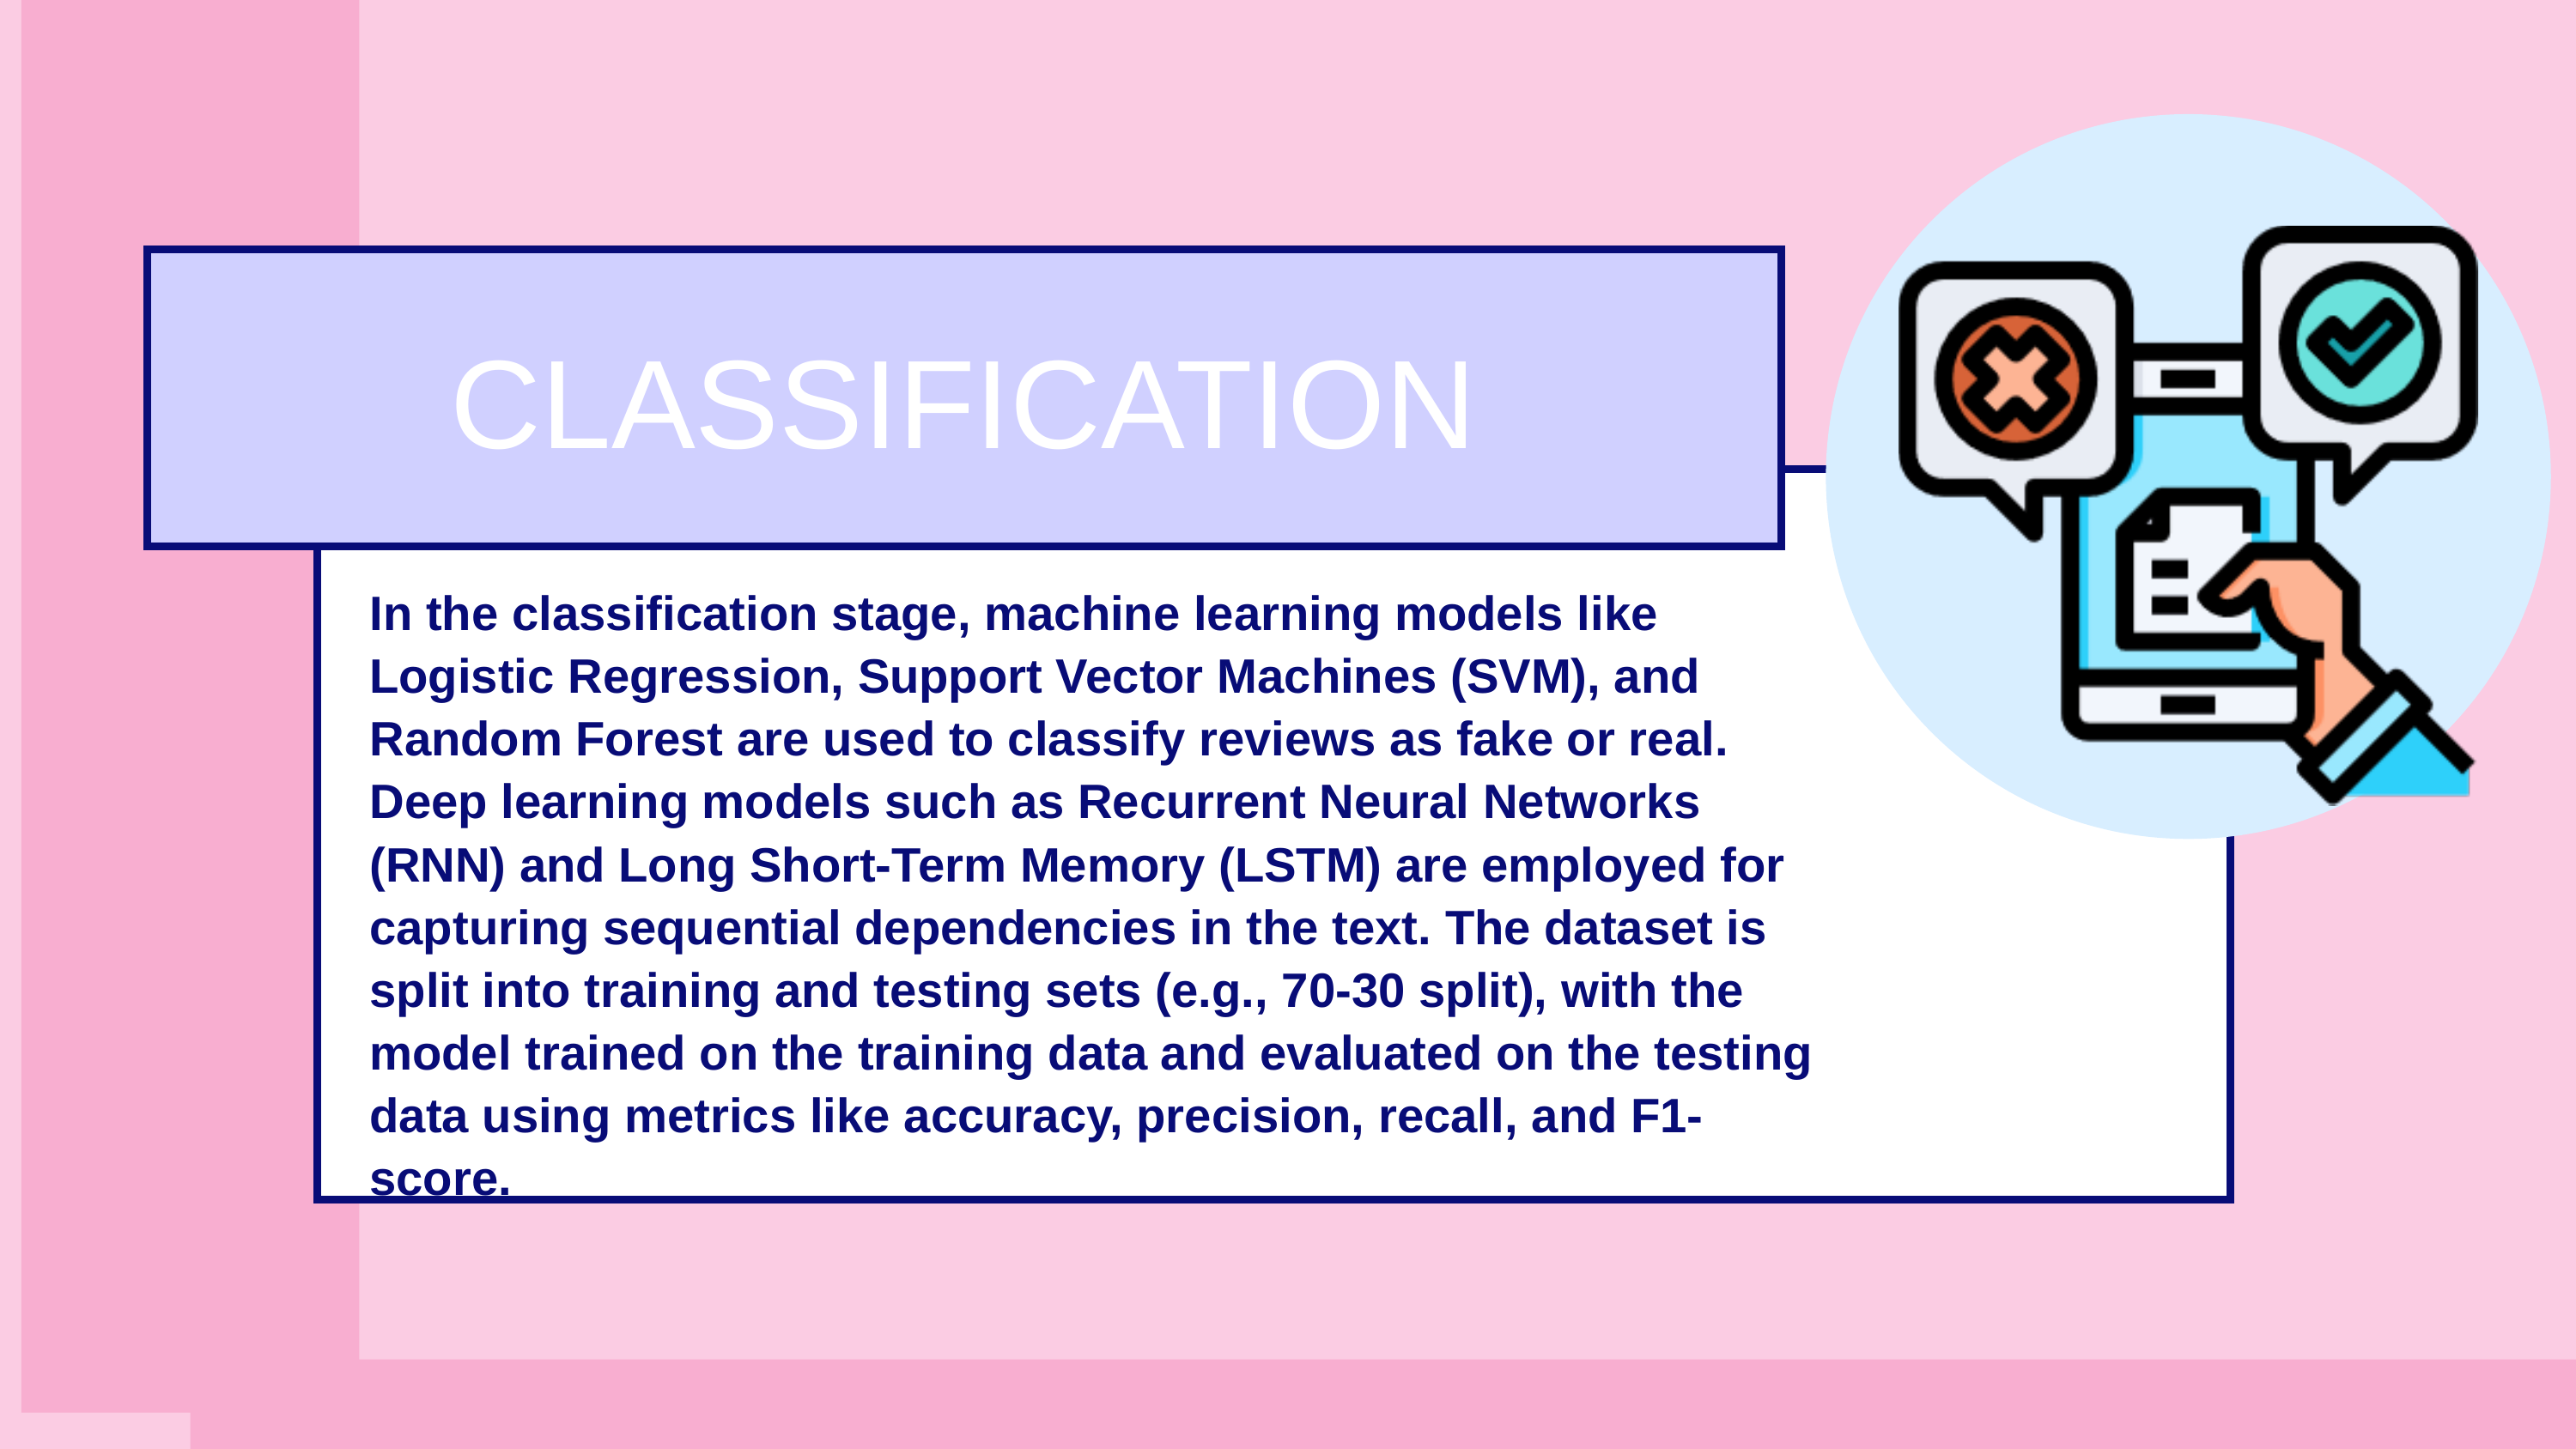

CLASSIFICATION

In the classification stage, machine learning models like Logistic Regression, Support Vector Machines (SVM), and Random Forest are used to classify reviews as fake or real. Deep learning models such as Recurrent Neural Networks (RNN) and Long Short-Term Memory (LSTM) are employed for capturing sequential dependencies in the text. The dataset is split into training and testing sets (e.g., 70-30 split), with the model trained on the training data and evaluated on the testing data using metrics like accuracy, precision, recall, and F1-score.